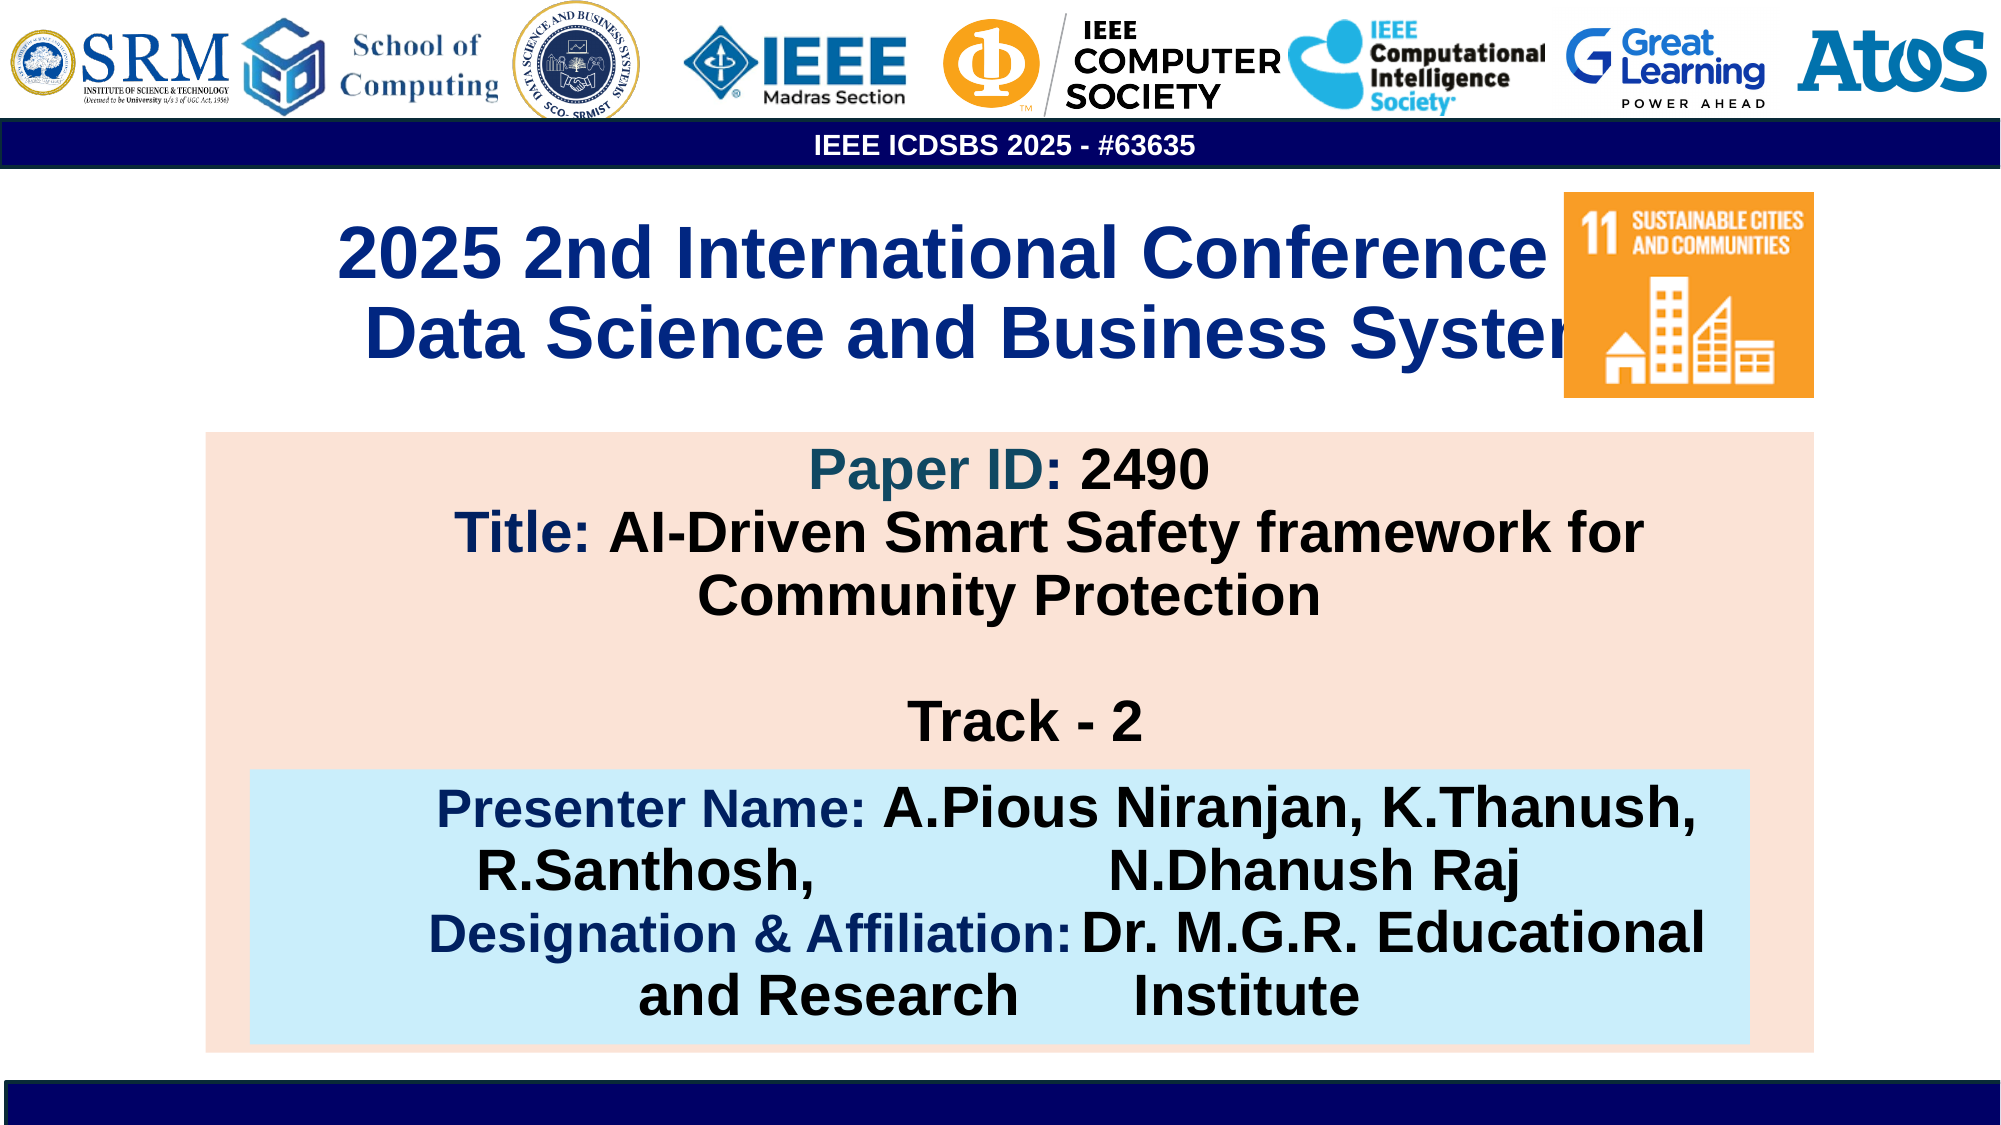

# 2025 2nd International Conference on Data Science and Business Systems
Paper ID: 2490
     Title: AI-Driven Smart Safety framework for Community Protection

  Track - 2

         Presenter Name: A.Pious Niranjan, K.Thanush, R.Santhosh,                  N.Dhanush Raj
         Designation & Affiliation: Dr. M.G.R. Educational and Research       Institute